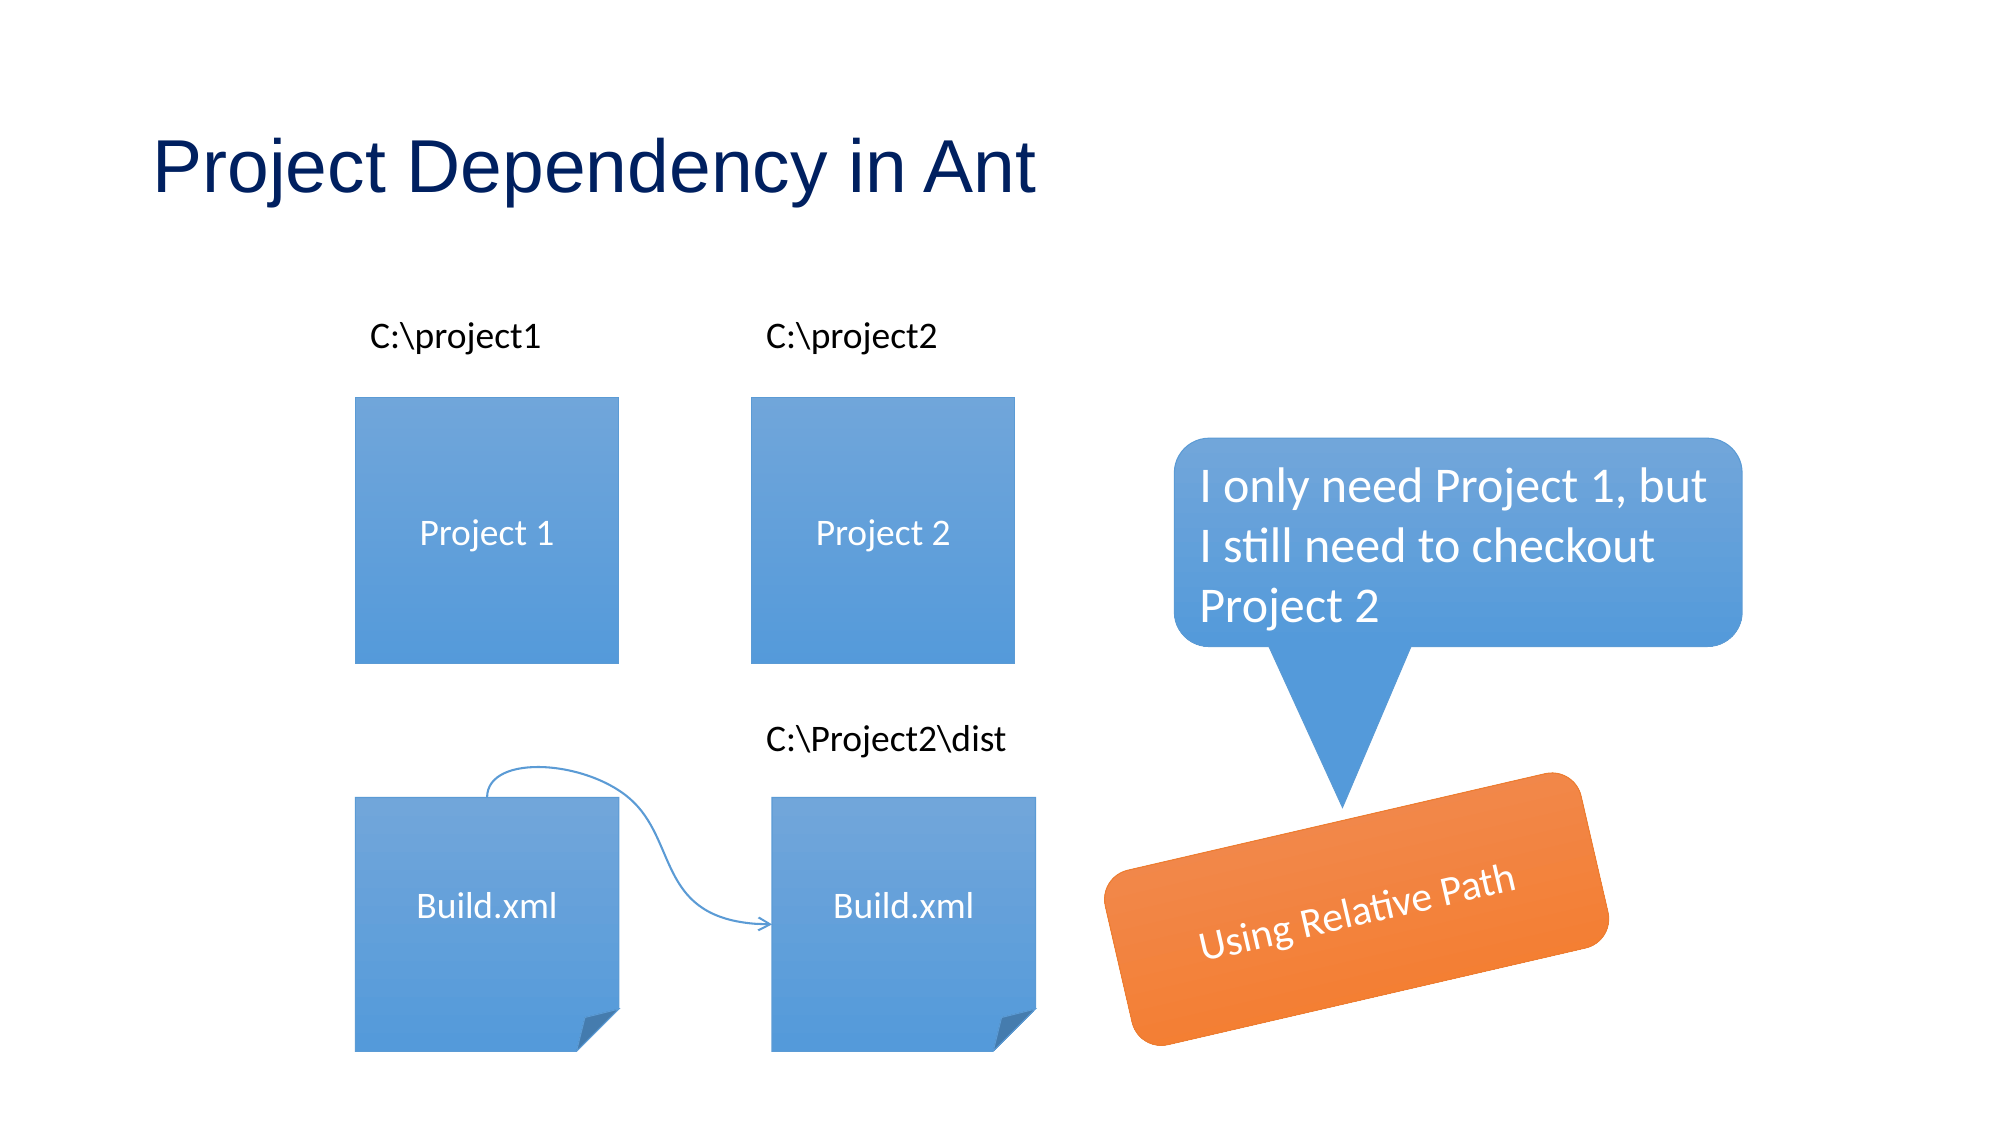

# Project Dependency in Ant
C:\project1
C:\project2
Project 1
Project 2
I only need Project 1, but I still need to checkout Project 2
C:\Project2\dist
Build.xml
Build.xml
Using Relative Path